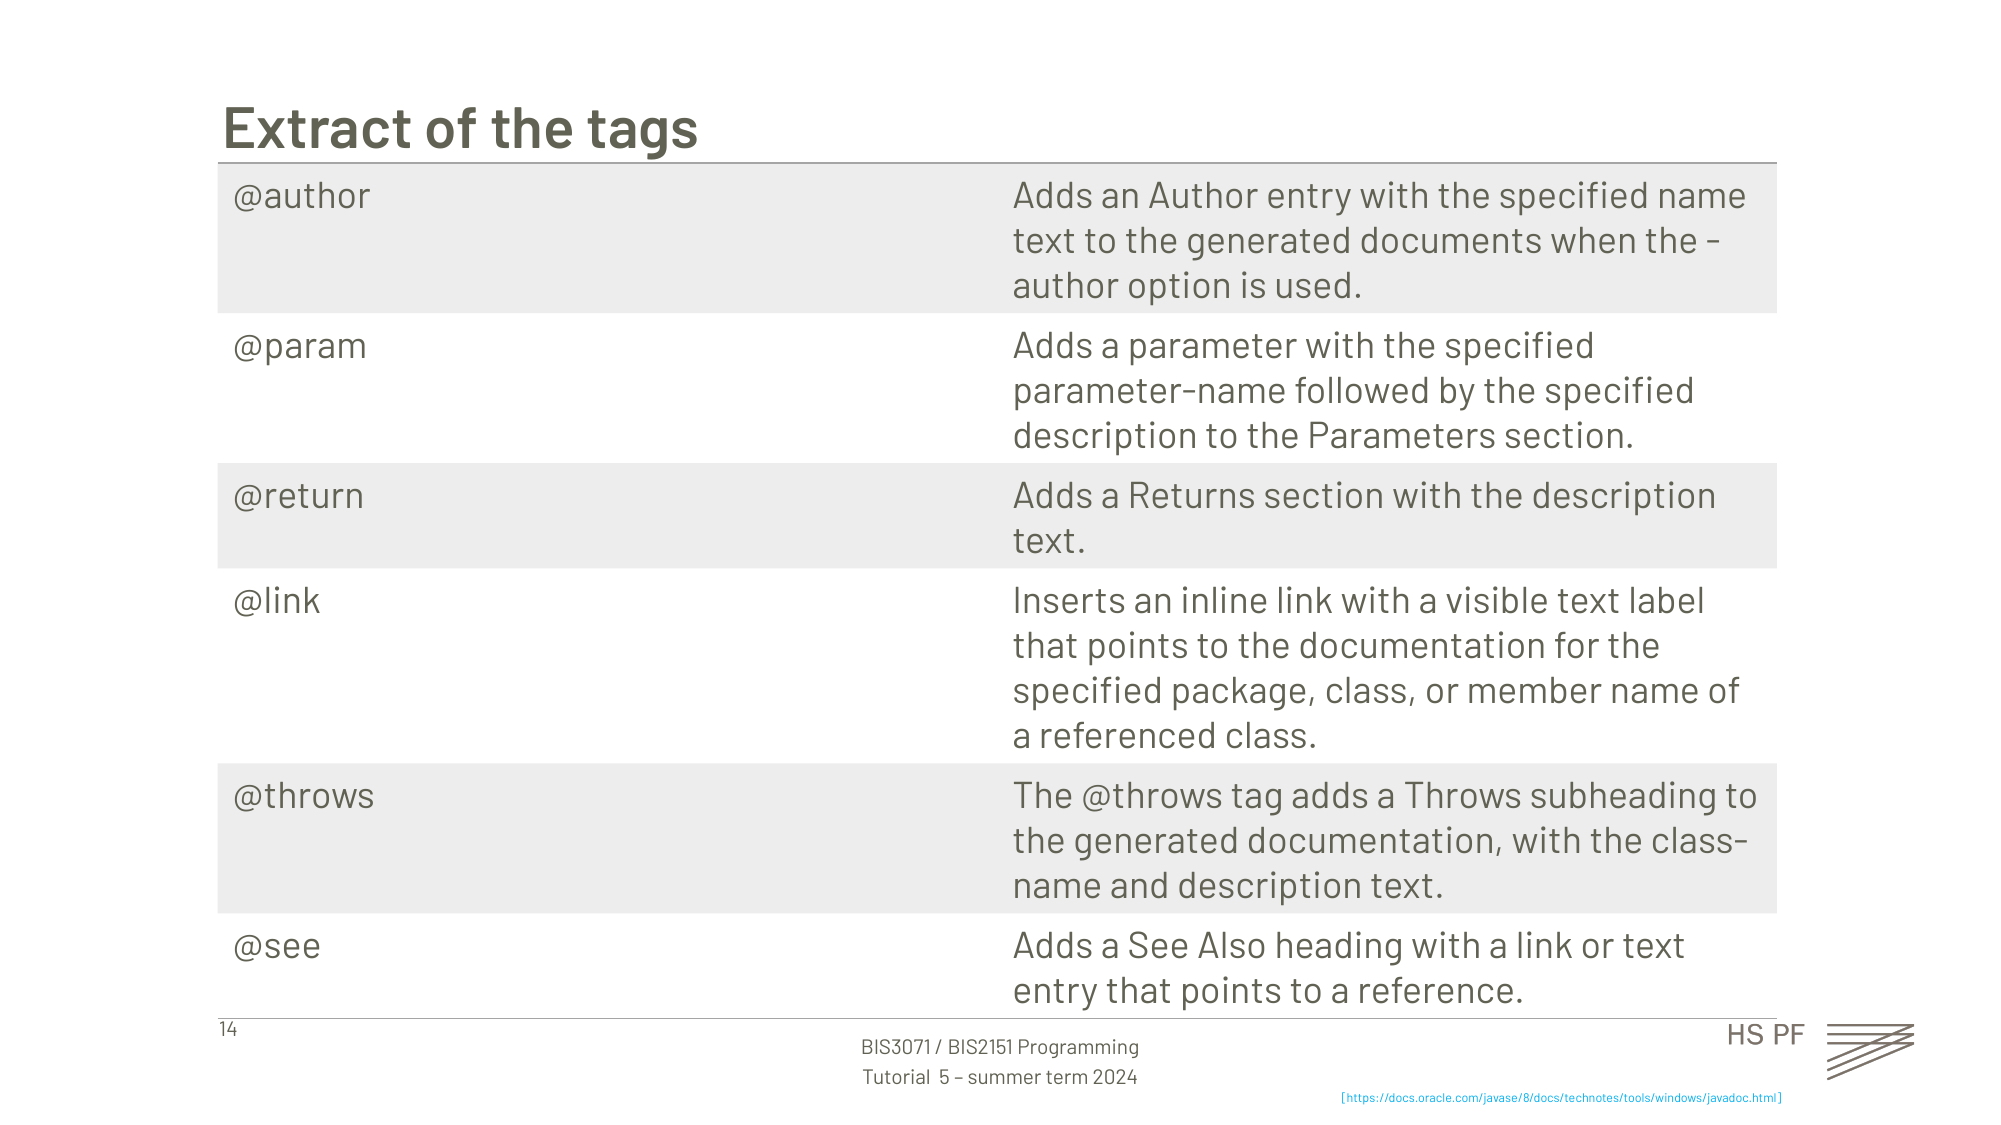

# Extract of the tags
| @author | Adds an Author entry with the specified name text to the generated documents when the -author option is used. |
| --- | --- |
| @param | Adds a parameter with the specified parameter-name followed by the specified description to the Parameters section. |
| @return | Adds a Returns section with the description text. |
| @link | Inserts an inline link with a visible text label that points to the documentation for the specified package, class, or member name of a referenced class. |
| @throws | The @throws tag adds a Throws subheading to the generated documentation, with the class-name and description text. |
| @see | Adds a See Also heading with a link or text entry that points to a reference. |
[https://docs.oracle.com/javase/8/docs/technotes/tools/windows/javadoc.html]